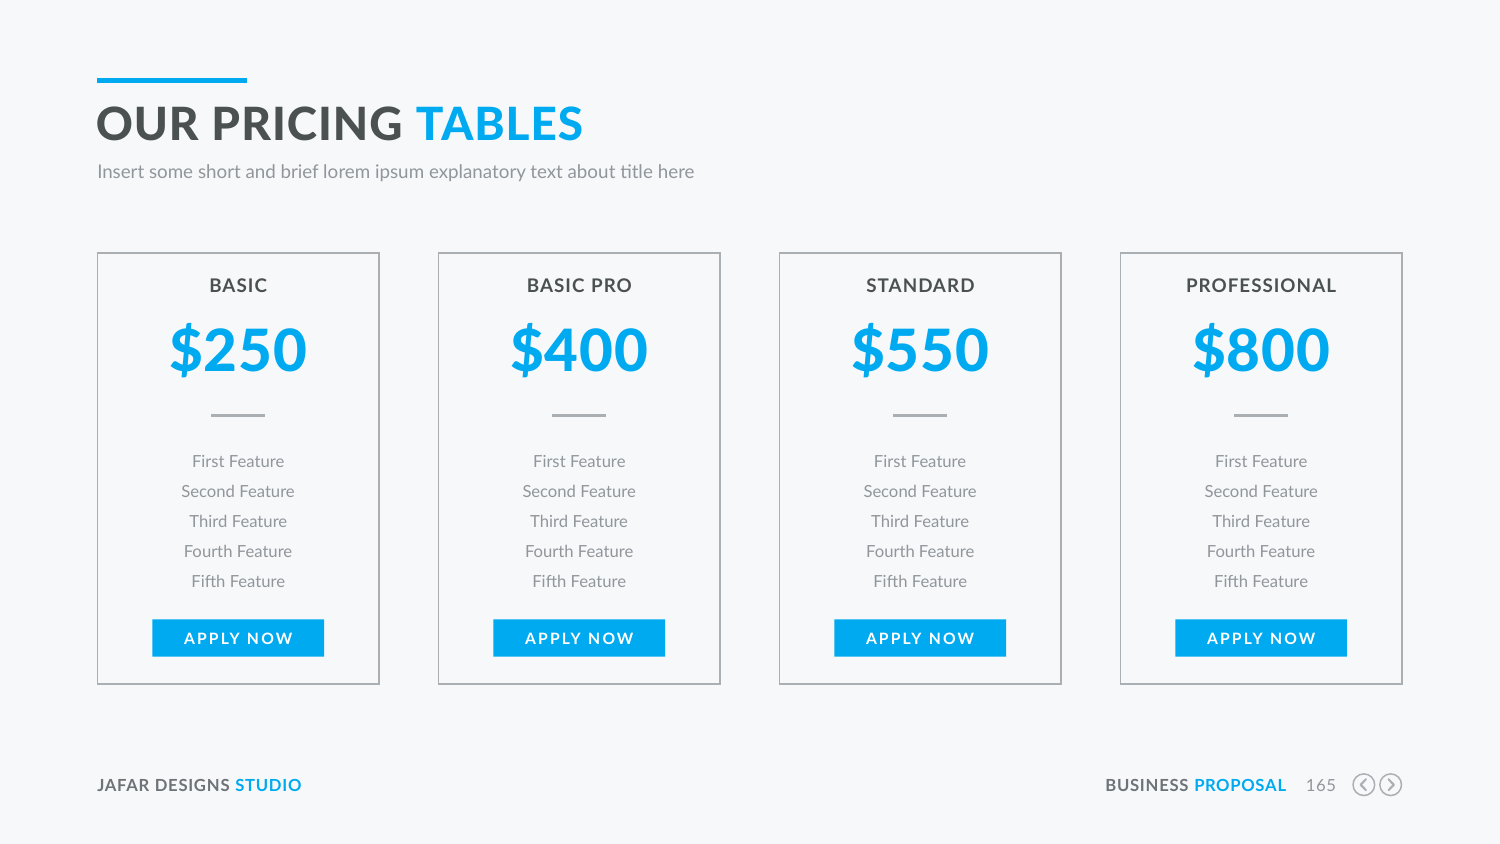

Our Pricing Tables
Insert some short and brief lorem ipsum explanatory text about title here

basic
$250
First Feature
Second Feature
Third Feature
Fourth Feature
Fifth Feature

Apply now

Basic pro
$400
First Feature
Second Feature
Third Feature
Fourth Feature
Fifth Feature

Apply now

standard
$550
First Feature
Second Feature
Third Feature
Fourth Feature
Fifth Feature

Apply now

Professional
$800
First Feature
Second Feature
Third Feature
Fourth Feature
Fifth Feature

Apply now